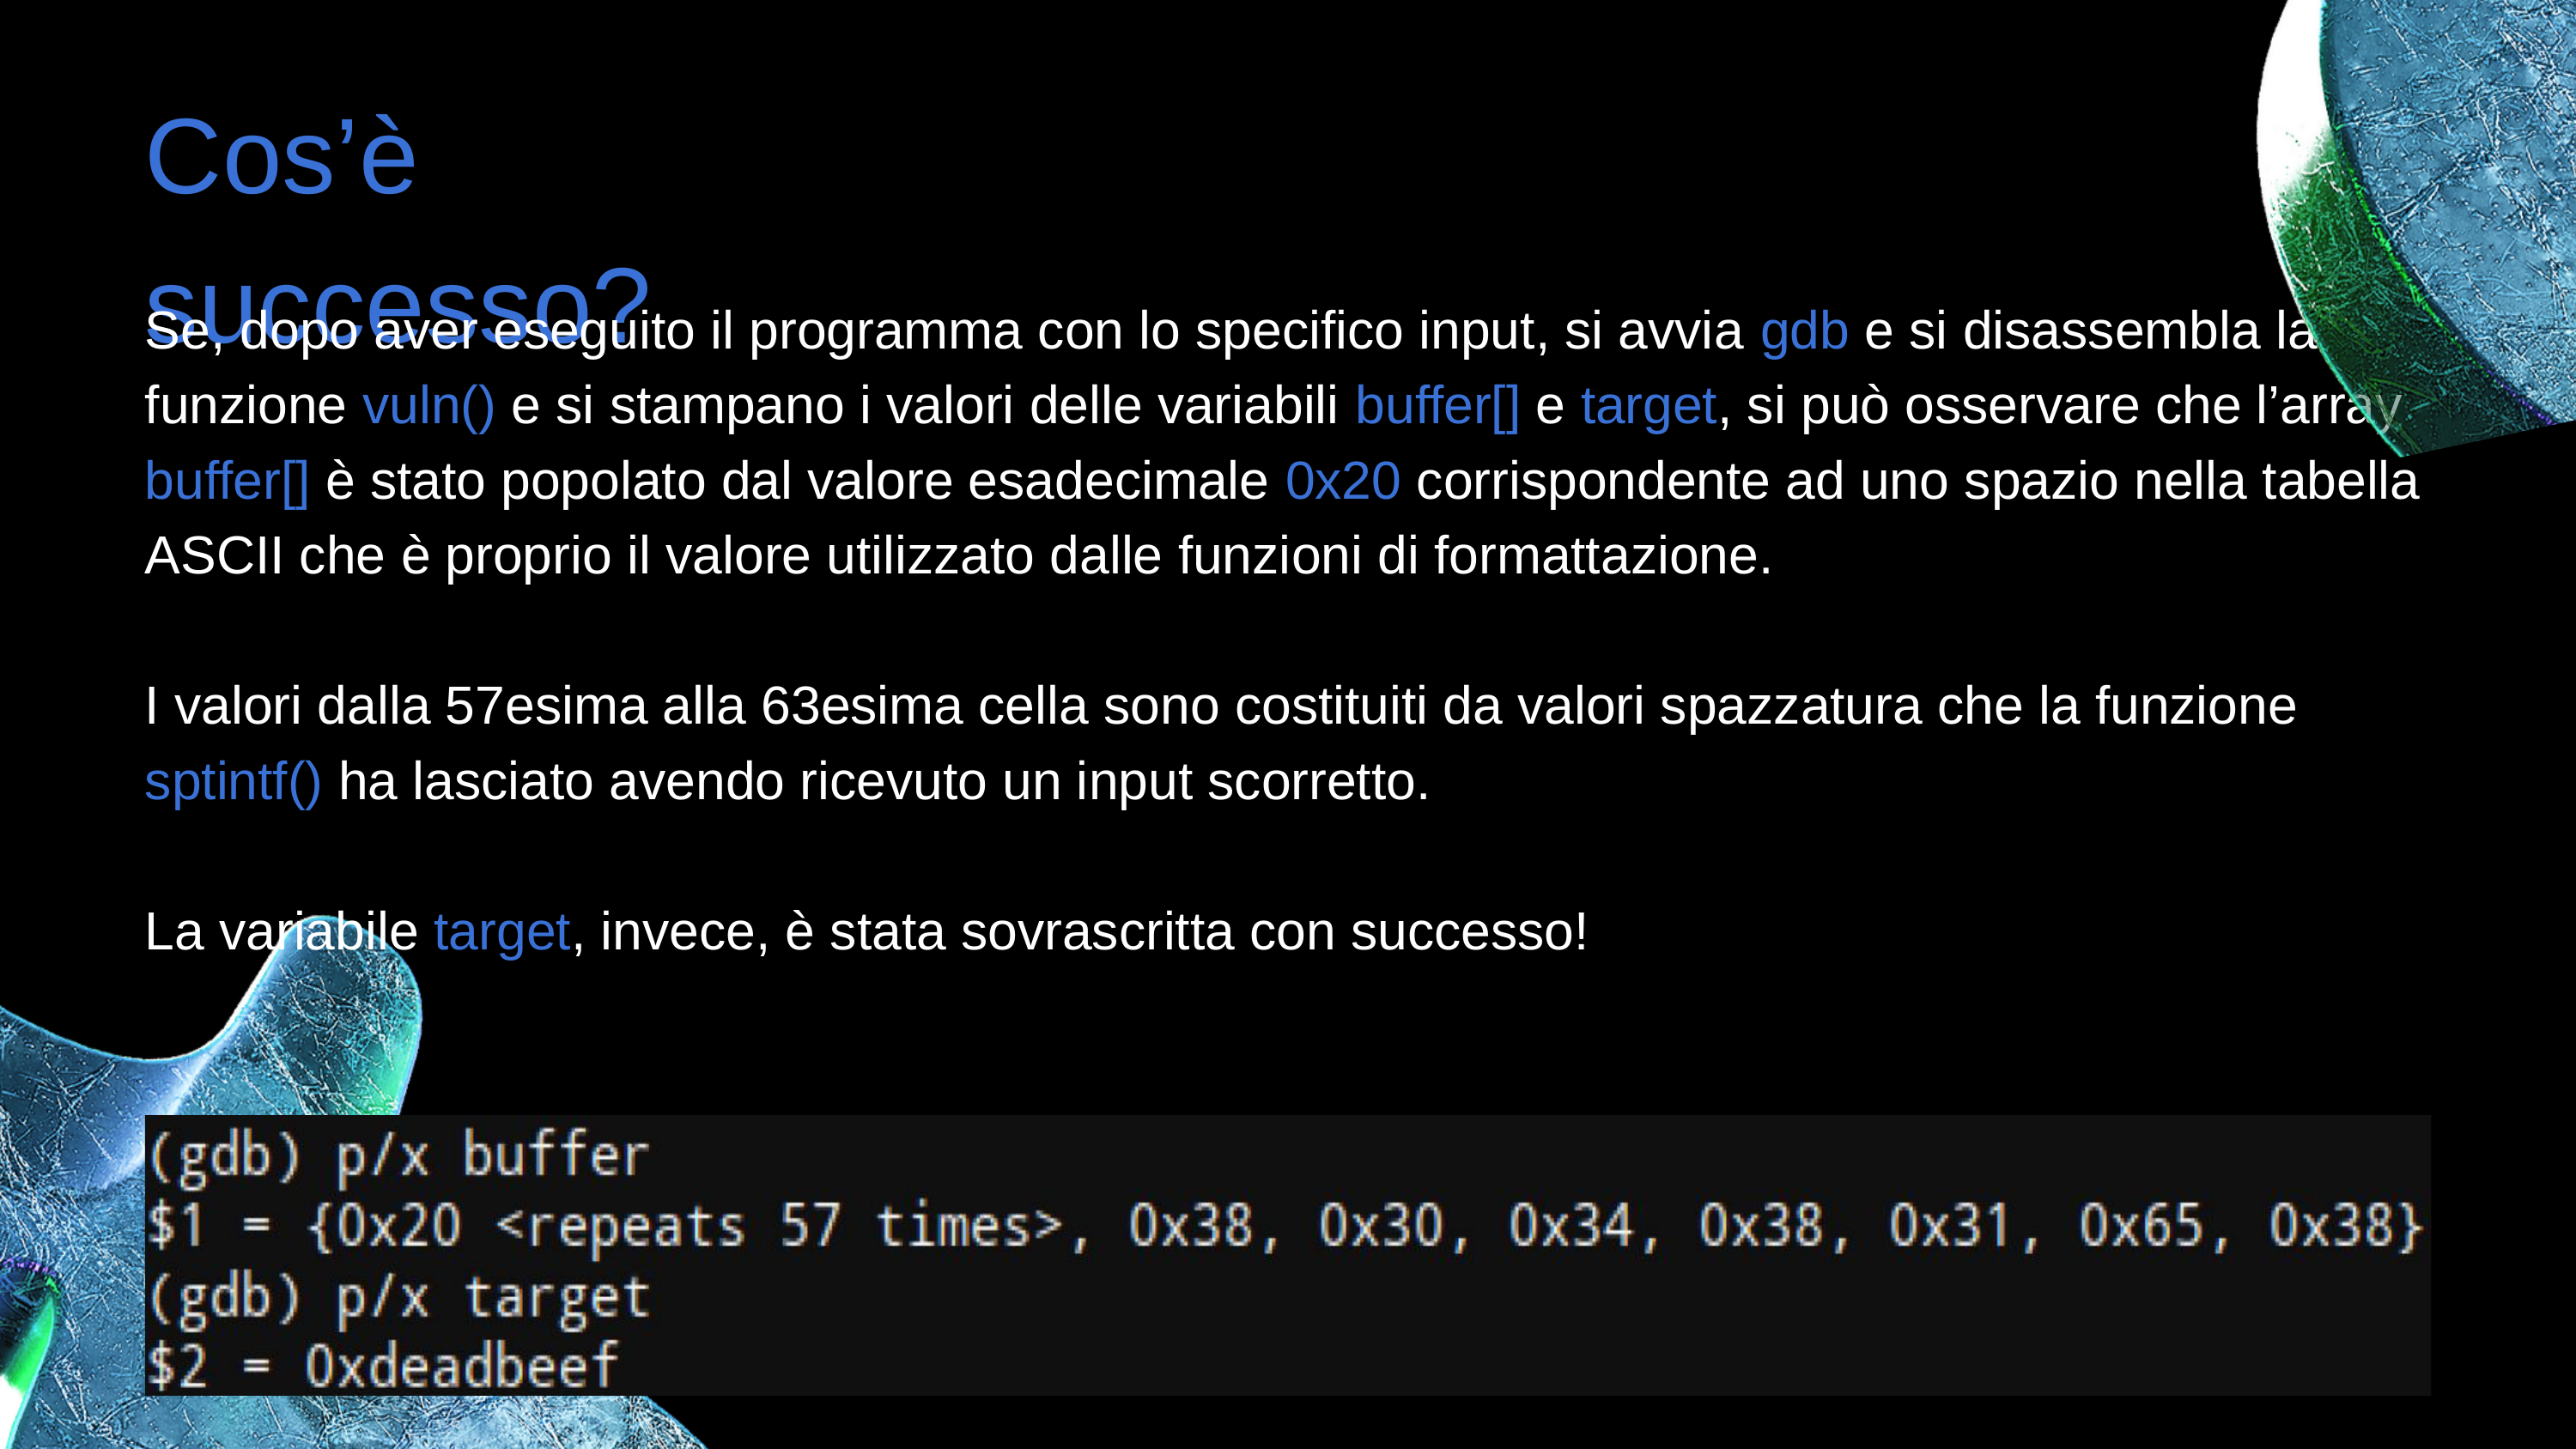

Cos’è successo?
Se, dopo aver eseguito il programma con lo specifico input, si avvia gdb e si disassembla la funzione vuln() e si stampano i valori delle variabili buffer[] e target, si può osservare che l’array buffer[] è stato popolato dal valore esadecimale 0x20 corrispondente ad uno spazio nella tabella ASCII che è proprio il valore utilizzato dalle funzioni di formattazione.

I valori dalla 57esima alla 63esima cella sono costituiti da valori spazzatura che la funzione sptintf() ha lasciato avendo ricevuto un input scorretto.

La variabile target, invece, è stata sovrascritta con successo!